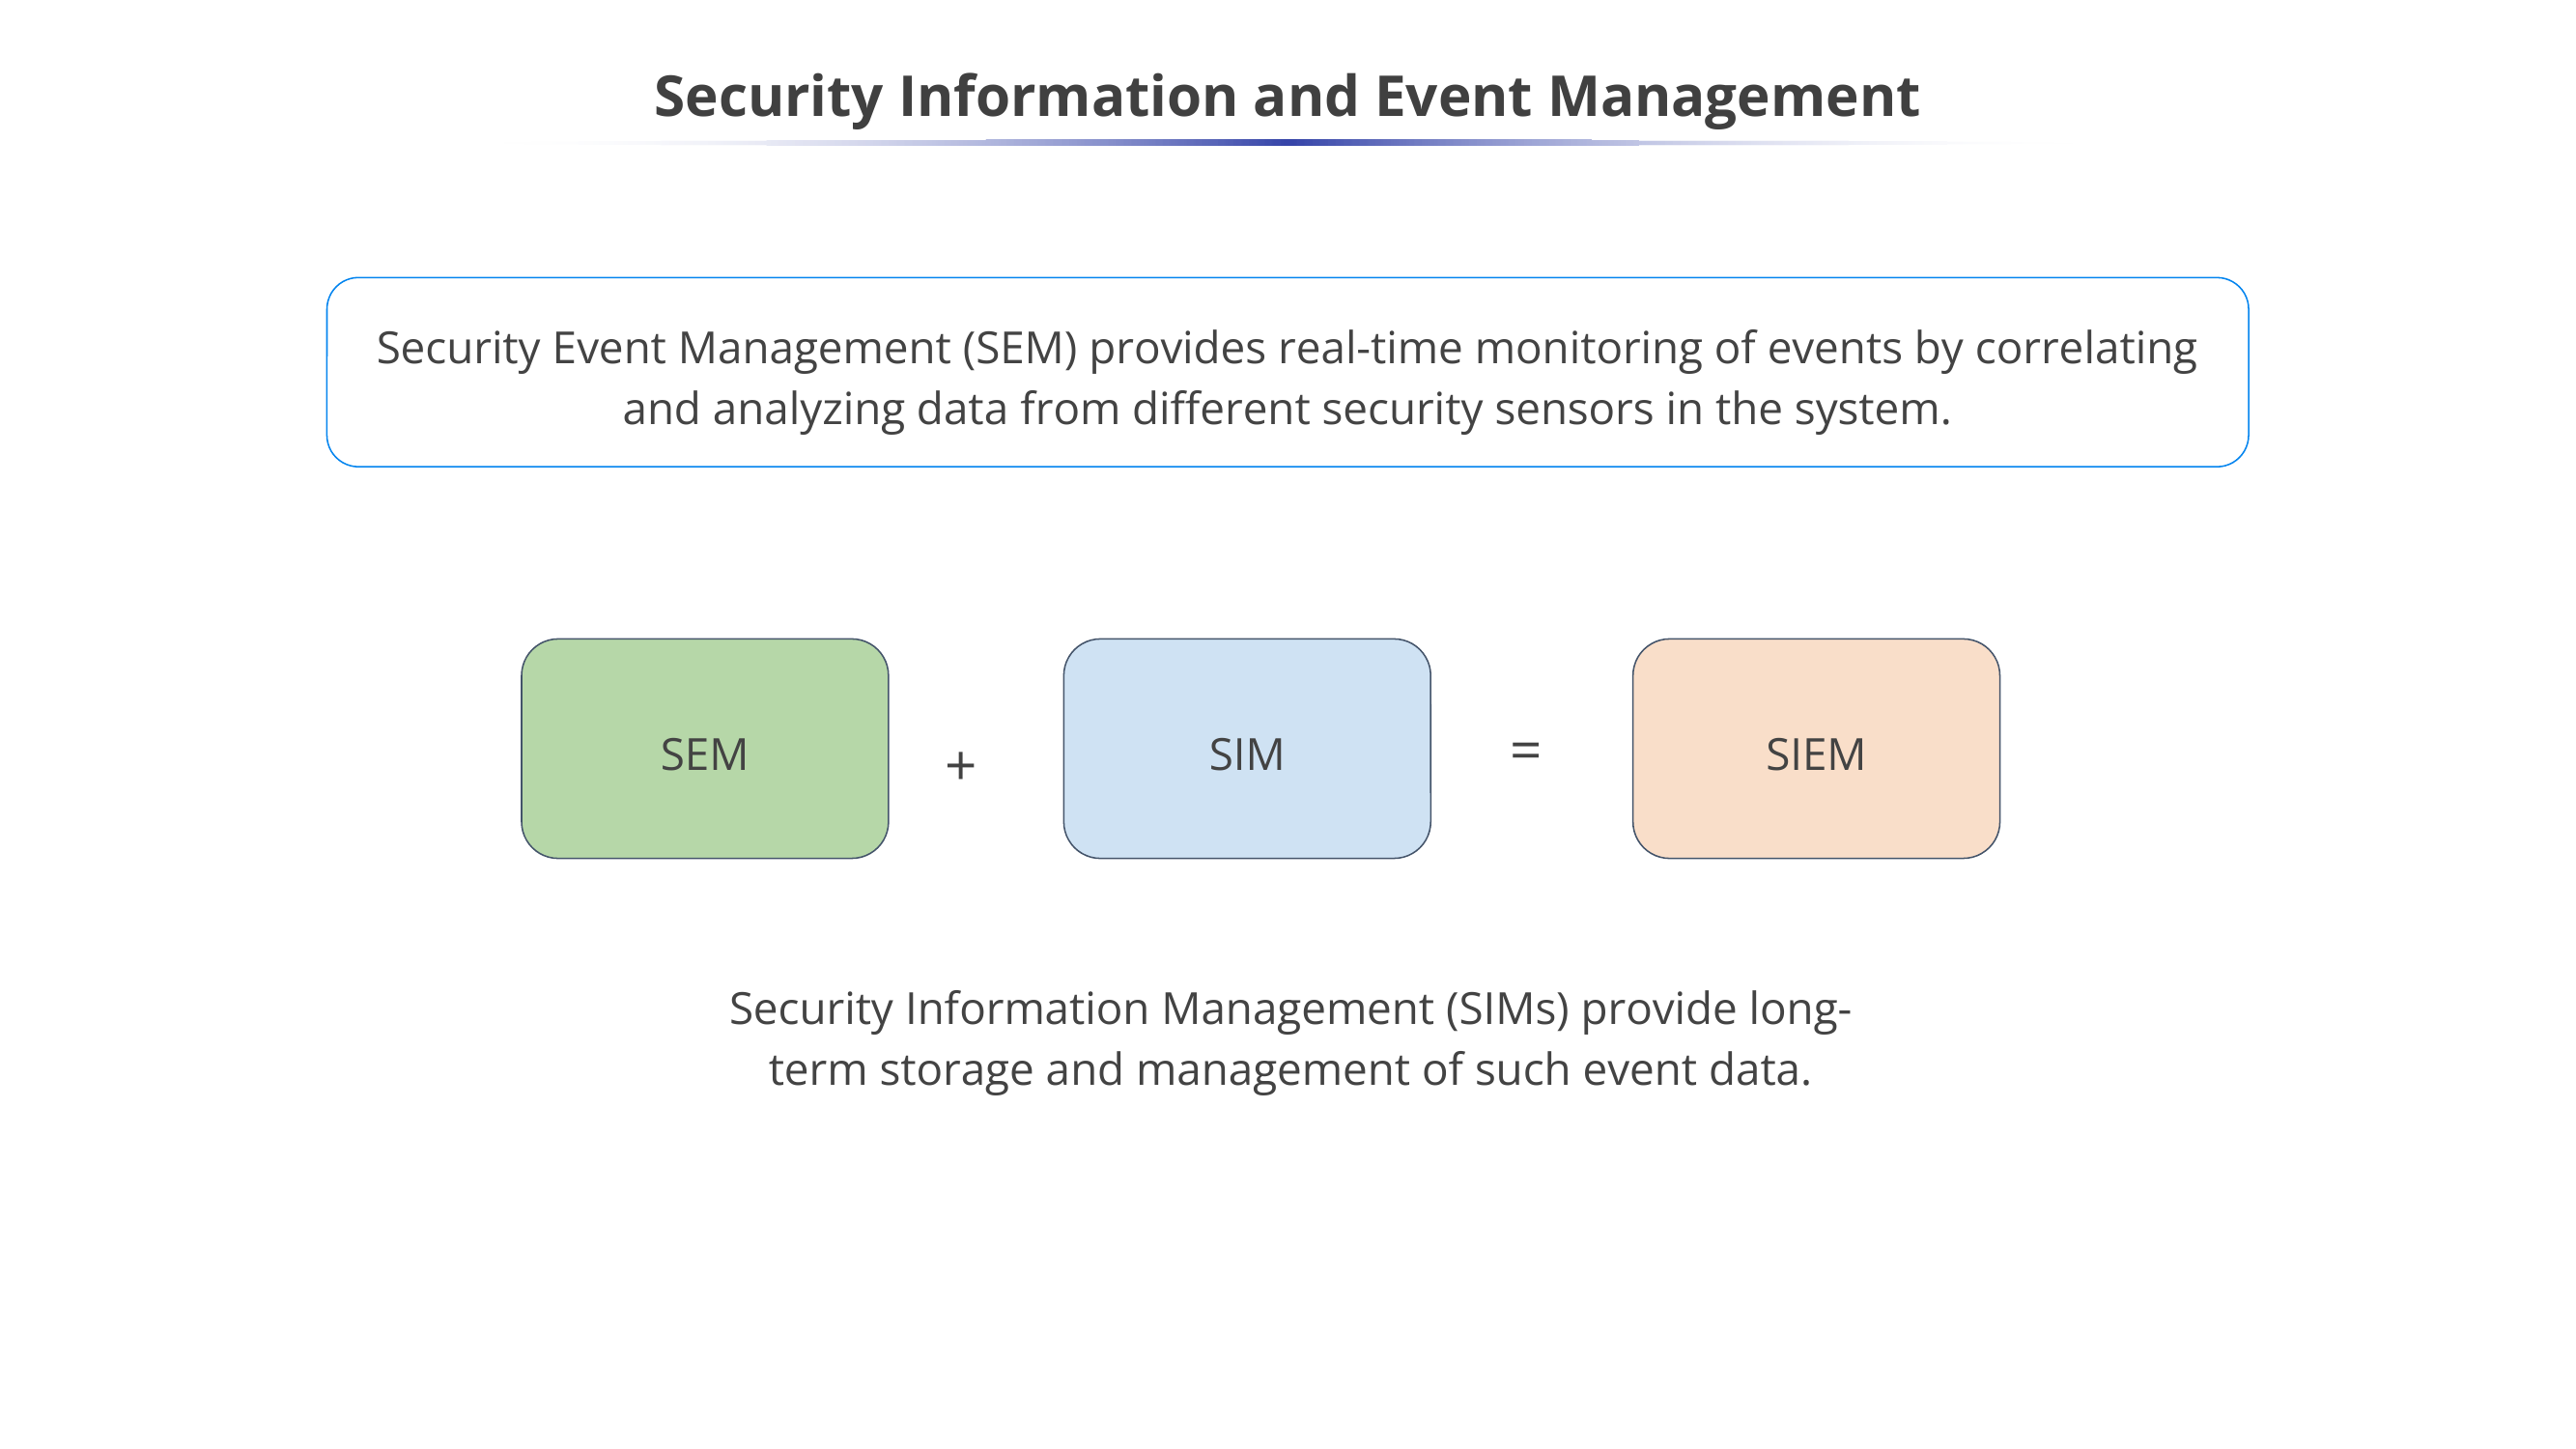

# Security Information and Event Management

Security Event Management (SEM) provides real-time monitoring of events by correlating and analyzing data from different security sensors in the system.
SEM
SIM
SIEM
=
+
Security Information Management (SIMs) provide long-term storage and management of such event data.